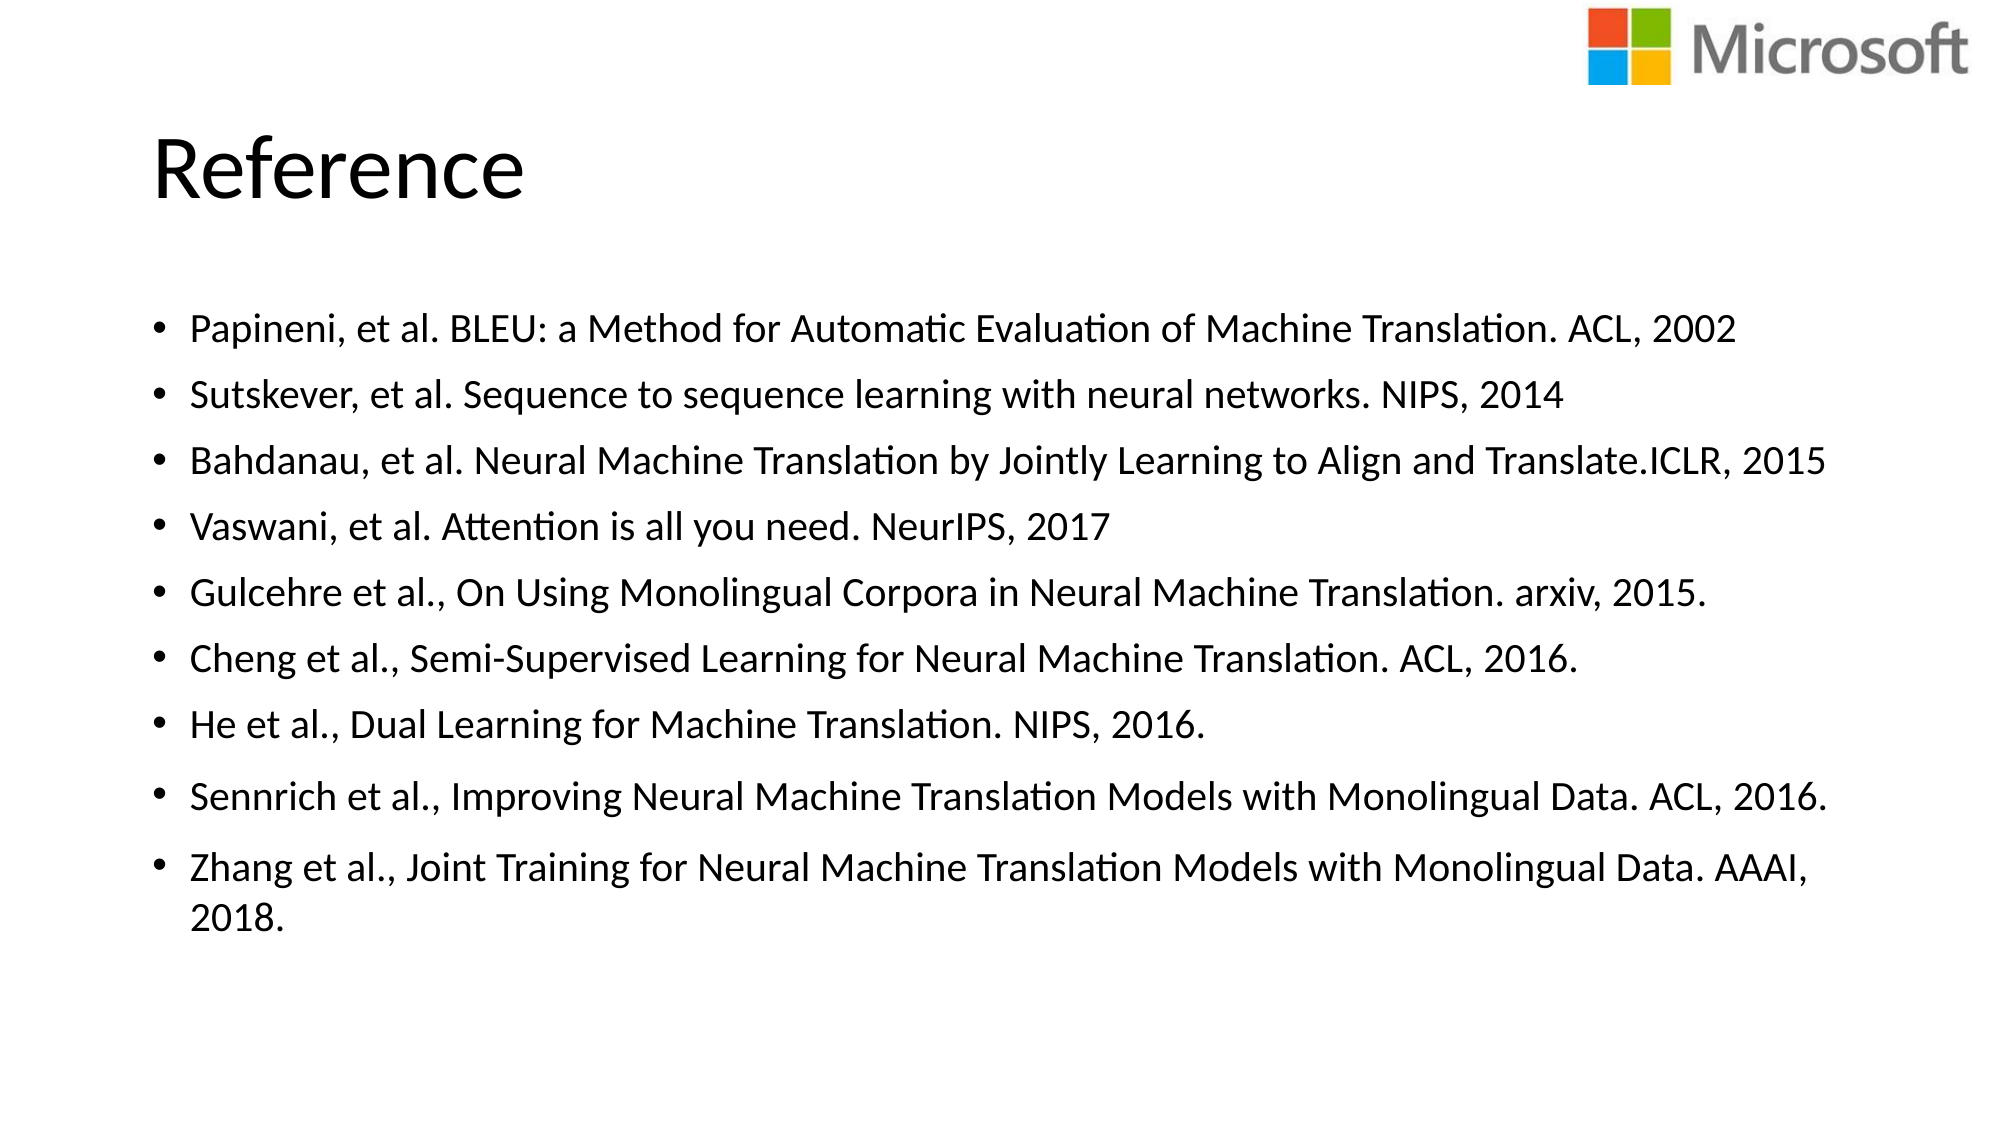

# Reference
Papineni, et al. BLEU: a Method for Automatic Evaluation of Machine Translation. ACL, 2002
Sutskever, et al. Sequence to sequence learning with neural networks. NIPS, 2014
Bahdanau, et al. Neural Machine Translation by Jointly Learning to Align and Translate.ICLR, 2015
Vaswani, et al. Attention is all you need. NeurIPS, 2017
Gulcehre et al., On Using Monolingual Corpora in Neural Machine Translation. arxiv, 2015.
Cheng et al., Semi-Supervised Learning for Neural Machine Translation. ACL, 2016.
He et al., Dual Learning for Machine Translation. NIPS, 2016.
Sennrich et al., Improving Neural Machine Translation Models with Monolingual Data. ACL, 2016.
Zhang et al., Joint Training for Neural Machine Translation Models with Monolingual Data. AAAI, 2018.